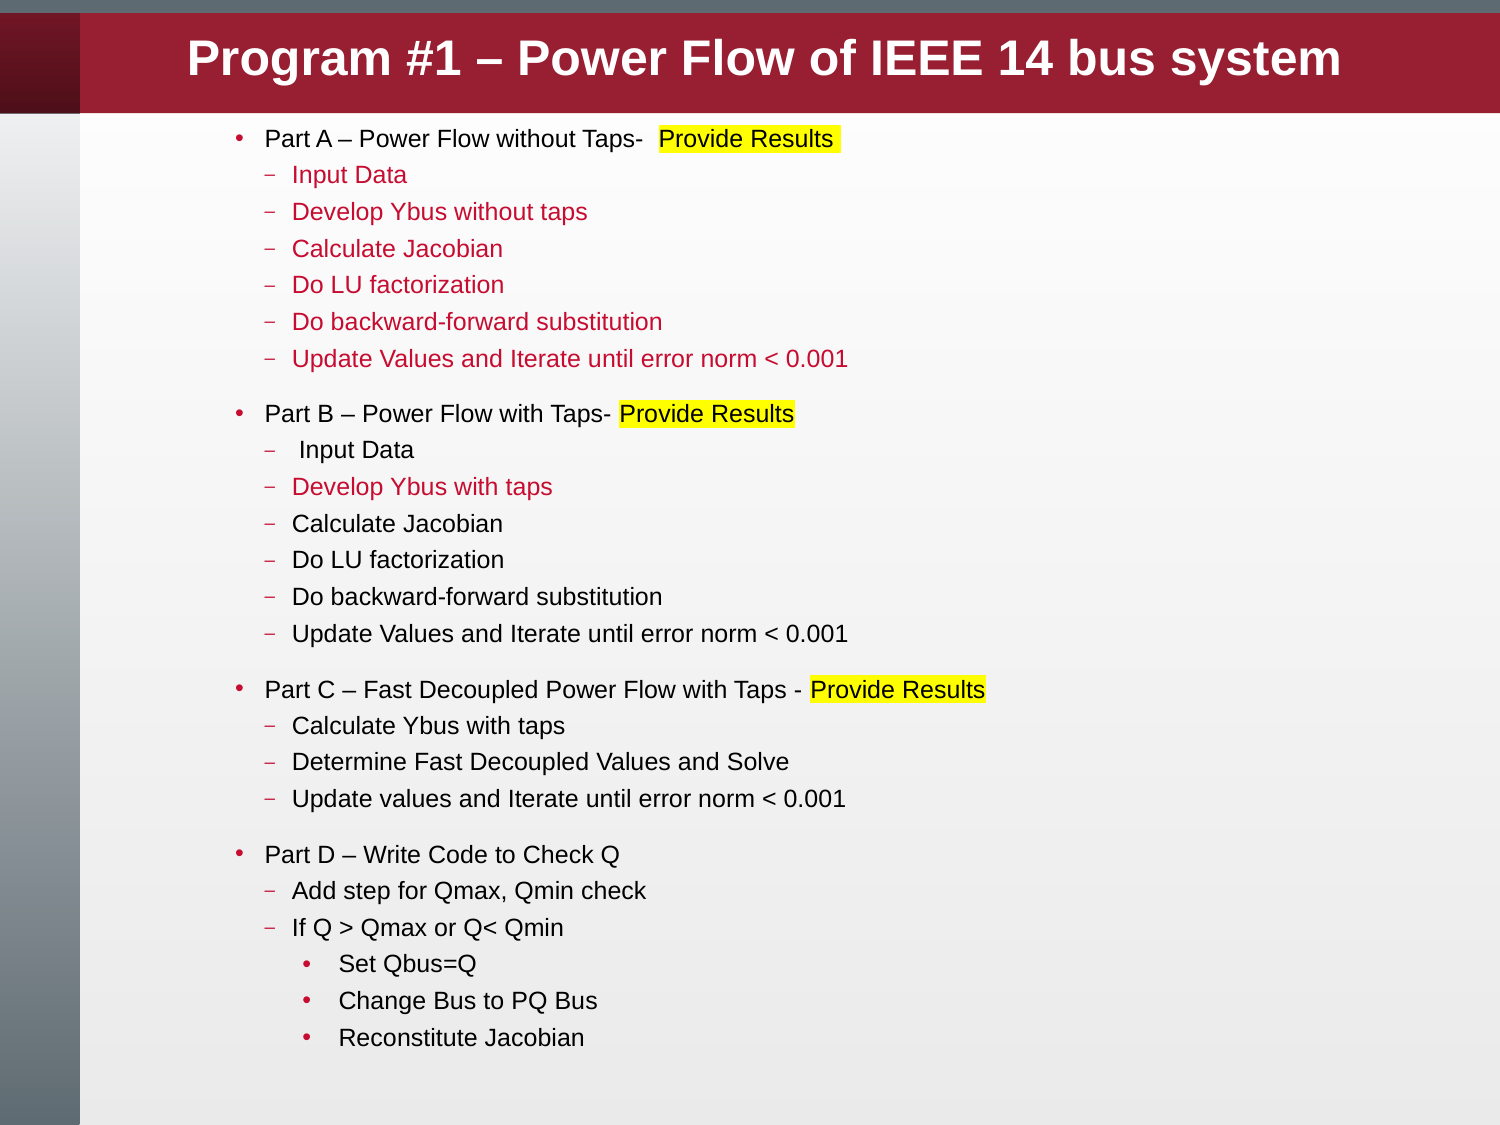

Program #1 – Power Flow of IEEE 14 bus system
Part A – Power Flow without Taps-  Provide Results
Input Data
Develop Ybus without taps
Calculate Jacobian
Do LU factorization
Do backward-forward substitution
Update Values and Iterate until error norm < 0.001
Part B – Power Flow with Taps- Provide Results
 Input Data
Develop Ybus with taps
Calculate Jacobian
Do LU factorization
Do backward-forward substitution
Update Values and Iterate until error norm < 0.001
Part C – Fast Decoupled Power Flow with Taps - Provide Results
Calculate Ybus with taps
Determine Fast Decoupled Values and Solve
Update values and Iterate until error norm < 0.001
Part D – Write Code to Check Q
Add step for Qmax, Qmin check
If Q > Qmax or Q< Qmin
Set Qbus=Q
Change Bus to PQ Bus
Reconstitute Jacobian